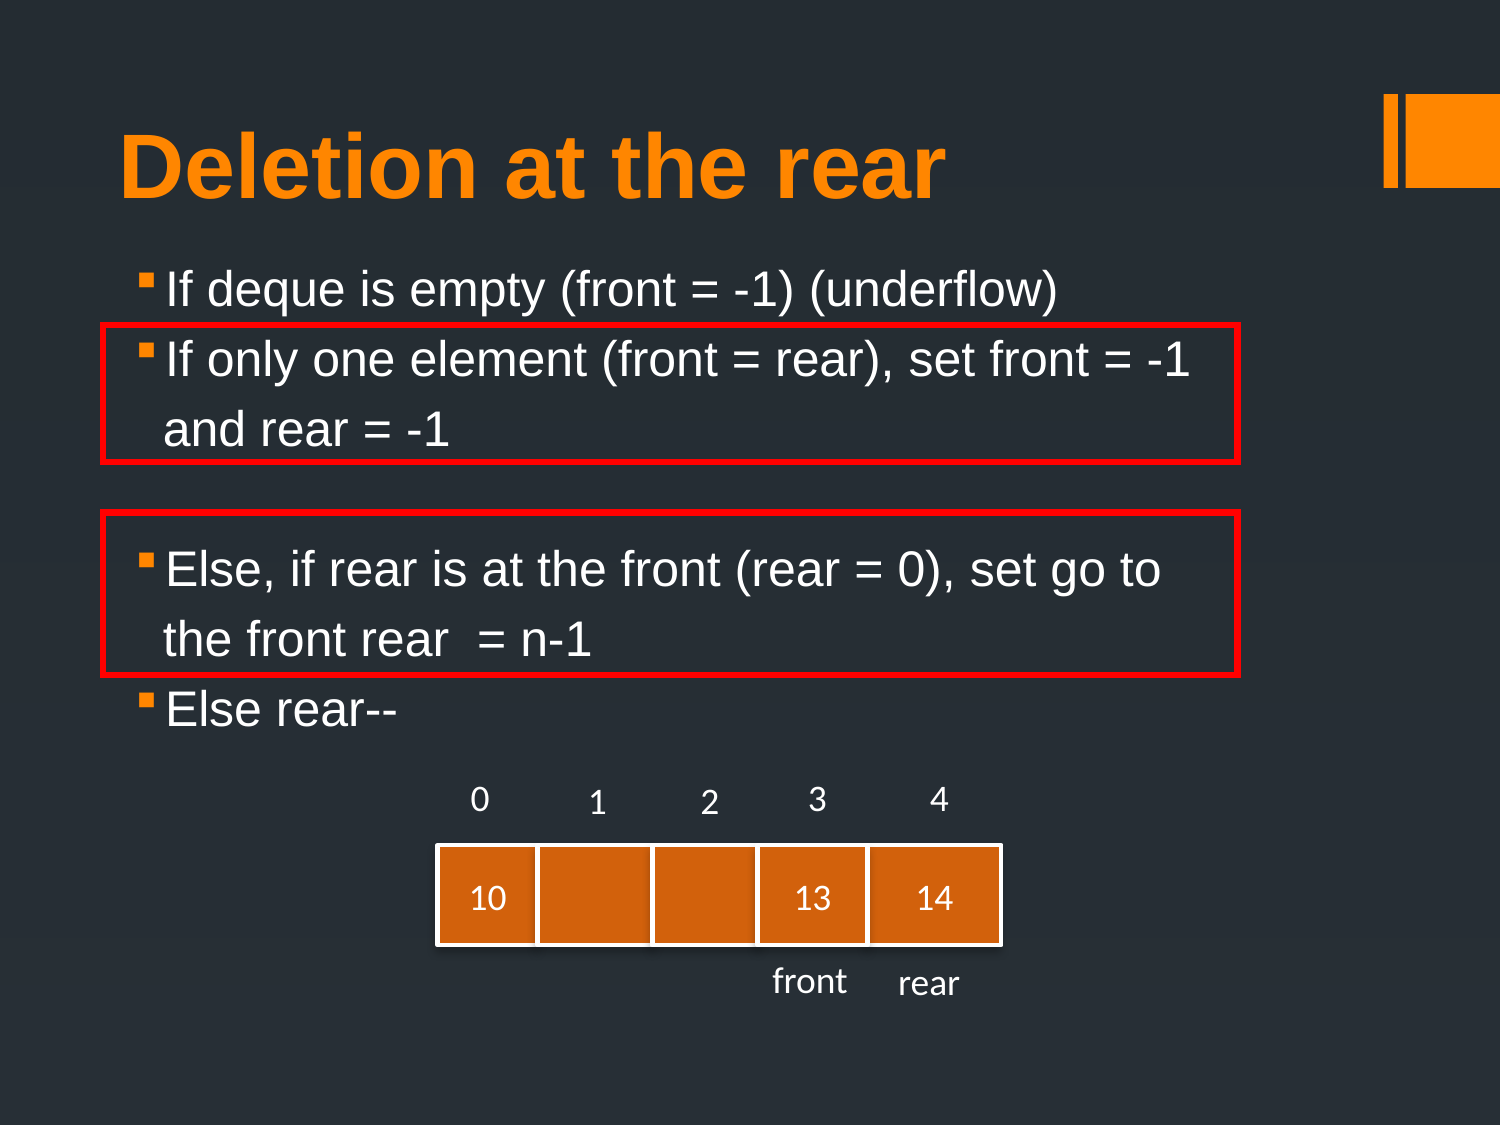

# Deletion at the rear
If deque is empty (front = -1) (underflow)
If only one element (front = rear), set front = -1
  and rear = -1

Else, if rear is at the front (rear = 0), set go to
  the front rear  = n-1
Else rear--

3
4
0
1
2
10

13
14
front
rear